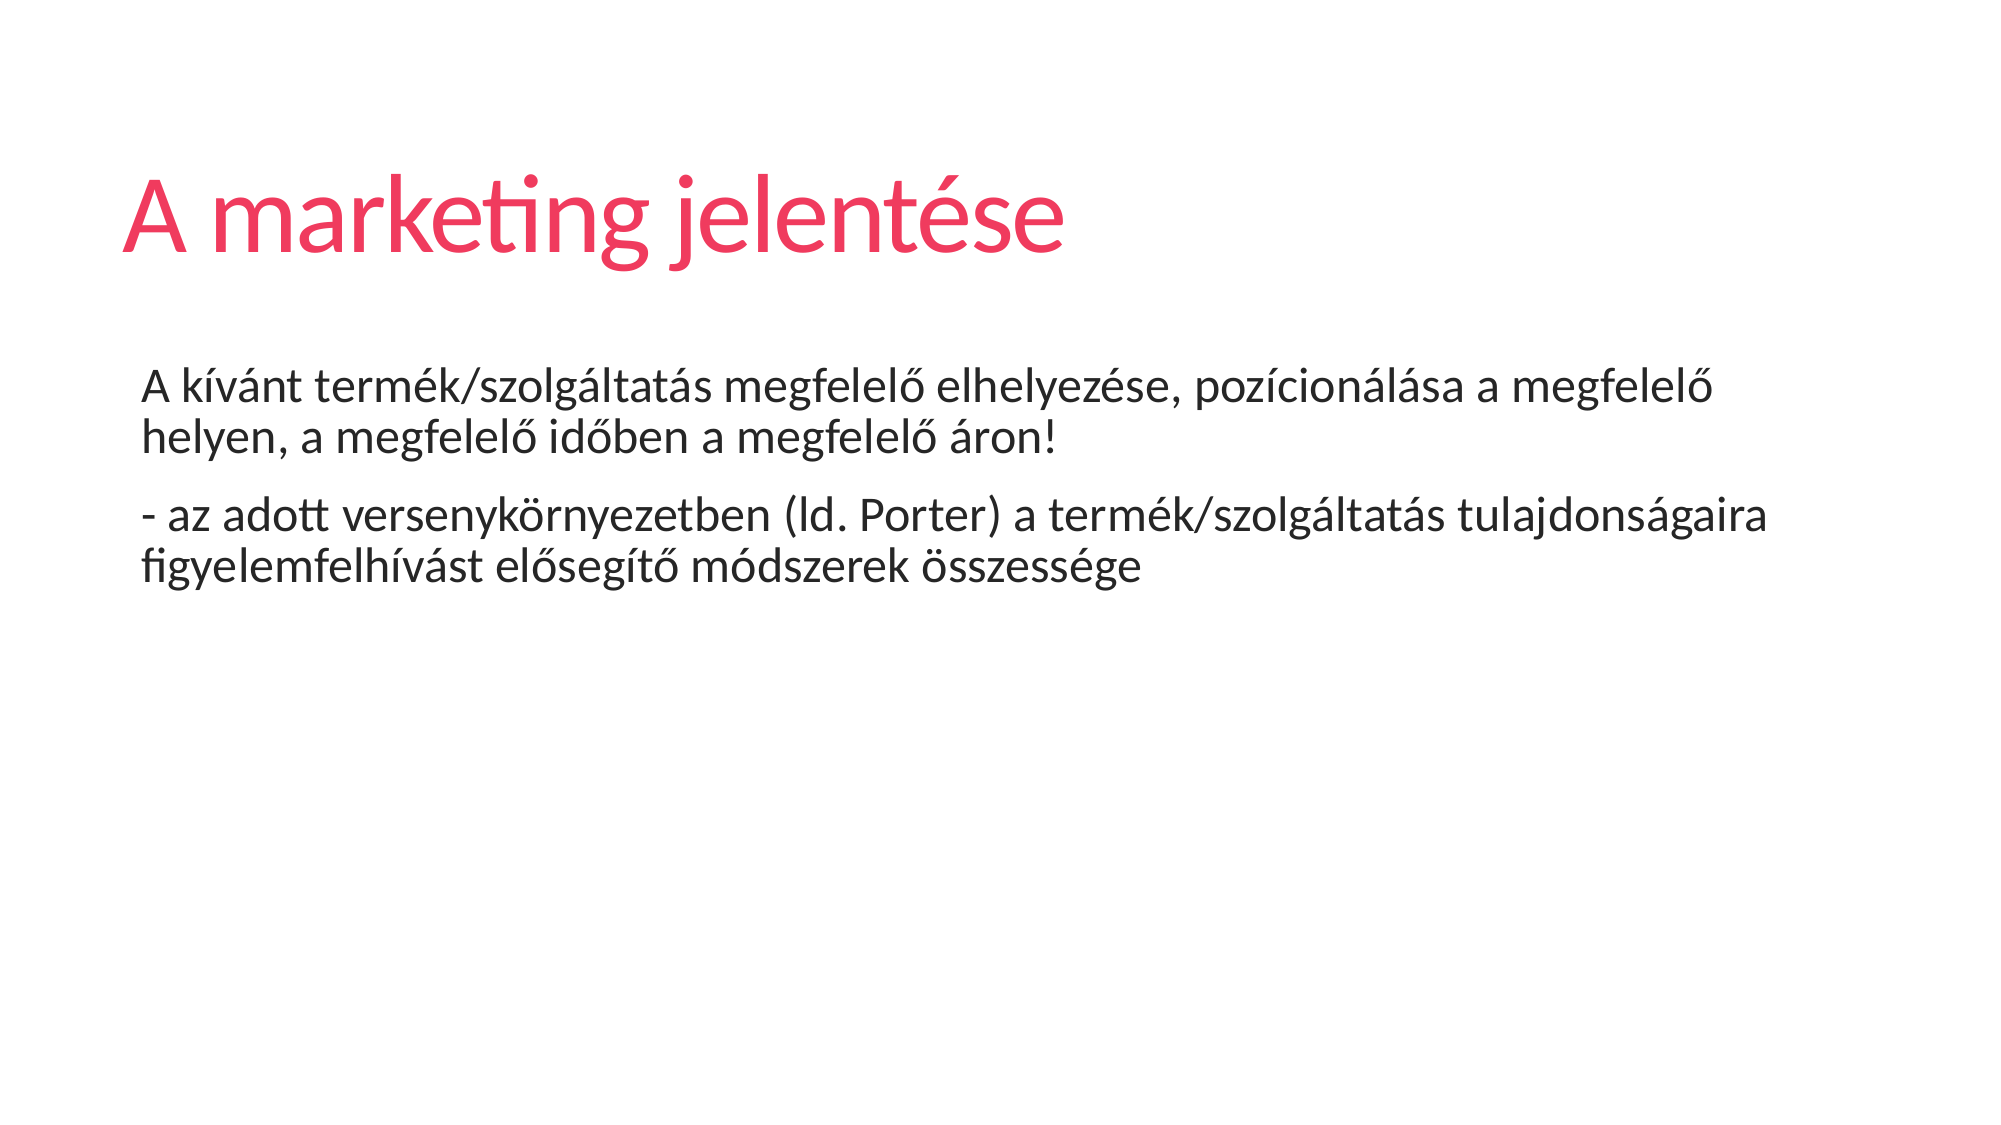

# A marketing jelentése
A kívánt termék/szolgáltatás megfelelő elhelyezése, pozícionálása a megfelelő helyen, a megfelelő időben a megfelelő áron!
- az adott versenykörnyezetben (ld. Porter) a termék/szolgáltatás tulajdonságaira figyelemfelhívást elősegítő módszerek összessége